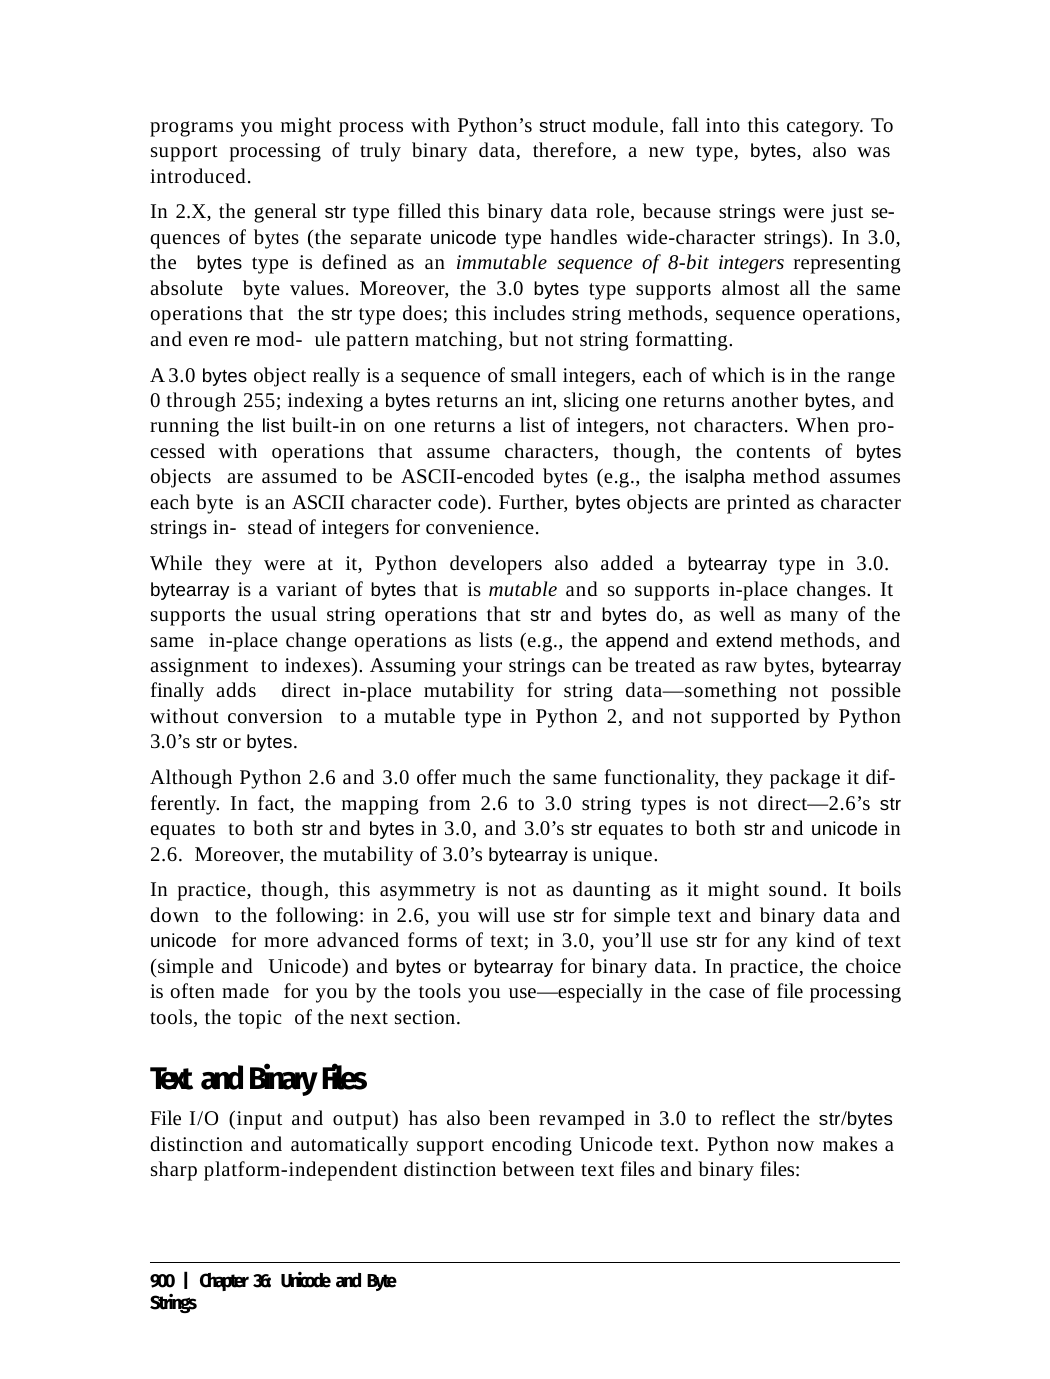

programs you might process with Python’s struct module, fall into this category. To  support processing of truly binary data, therefore, a new type, bytes, also was  introduced.
In 2.X, the general str type filled this binary data role, because strings were just se-  quences of bytes (the separate unicode type handles wide-character strings). In 3.0, the  bytes type is defined as an immutable sequence of 8-bit integers representing absolute  byte values. Moreover, the 3.0 bytes type supports almost all the same operations that  the str type does; this includes string methods, sequence operations, and even re mod-  ule pattern matching, but not string formatting.
A 3.0 bytes object really is a sequence of small integers, each of which is in the range  0 through 255; indexing a bytes returns an int, slicing one returns another bytes, and  running the list built-in on one returns a list of integers, not characters. When pro-  cessed with operations that assume characters, though, the contents of bytes objects  are assumed to be ASCII-encoded bytes (e.g., the isalpha method assumes each byte  is an ASCII character code). Further, bytes objects are printed as character strings in-  stead of integers for convenience.
While they were at it, Python developers also added a bytearray type in 3.0.  bytearray is a variant of bytes that is mutable and so supports in-place changes. It  supports the usual string operations that str and bytes do, as well as many of the same  in-place change operations as lists (e.g., the append and extend methods, and assignment  to indexes). Assuming your strings can be treated as raw bytes, bytearray finally adds  direct in-place mutability for string data—something not possible without conversion  to a mutable type in Python 2, and not supported by Python 3.0’s str or bytes.
Although Python 2.6 and 3.0 offer much the same functionality, they package it dif-  ferently. In fact, the mapping from 2.6 to 3.0 string types is not direct—2.6’s str equates  to both str and bytes in 3.0, and 3.0’s str equates to both str and unicode in 2.6.  Moreover, the mutability of 3.0’s bytearray is unique.
In practice, though, this asymmetry is not as daunting as it might sound. It boils down  to the following: in 2.6, you will use str for simple text and binary data and unicode  for more advanced forms of text; in 3.0, you’ll use str for any kind of text (simple and  Unicode) and bytes or bytearray for binary data. In practice, the choice is often made  for you by the tools you use—especially in the case of file processing tools, the topic  of the next section.

Text and Binary Files
File I/O (input and output) has also been revamped in 3.0 to reflect the str/bytes  distinction and automatically support encoding Unicode text. Python now makes a  sharp platform-independent distinction between text files and binary files:

900  |  Chapter 36:  Unicode and Byte Strings